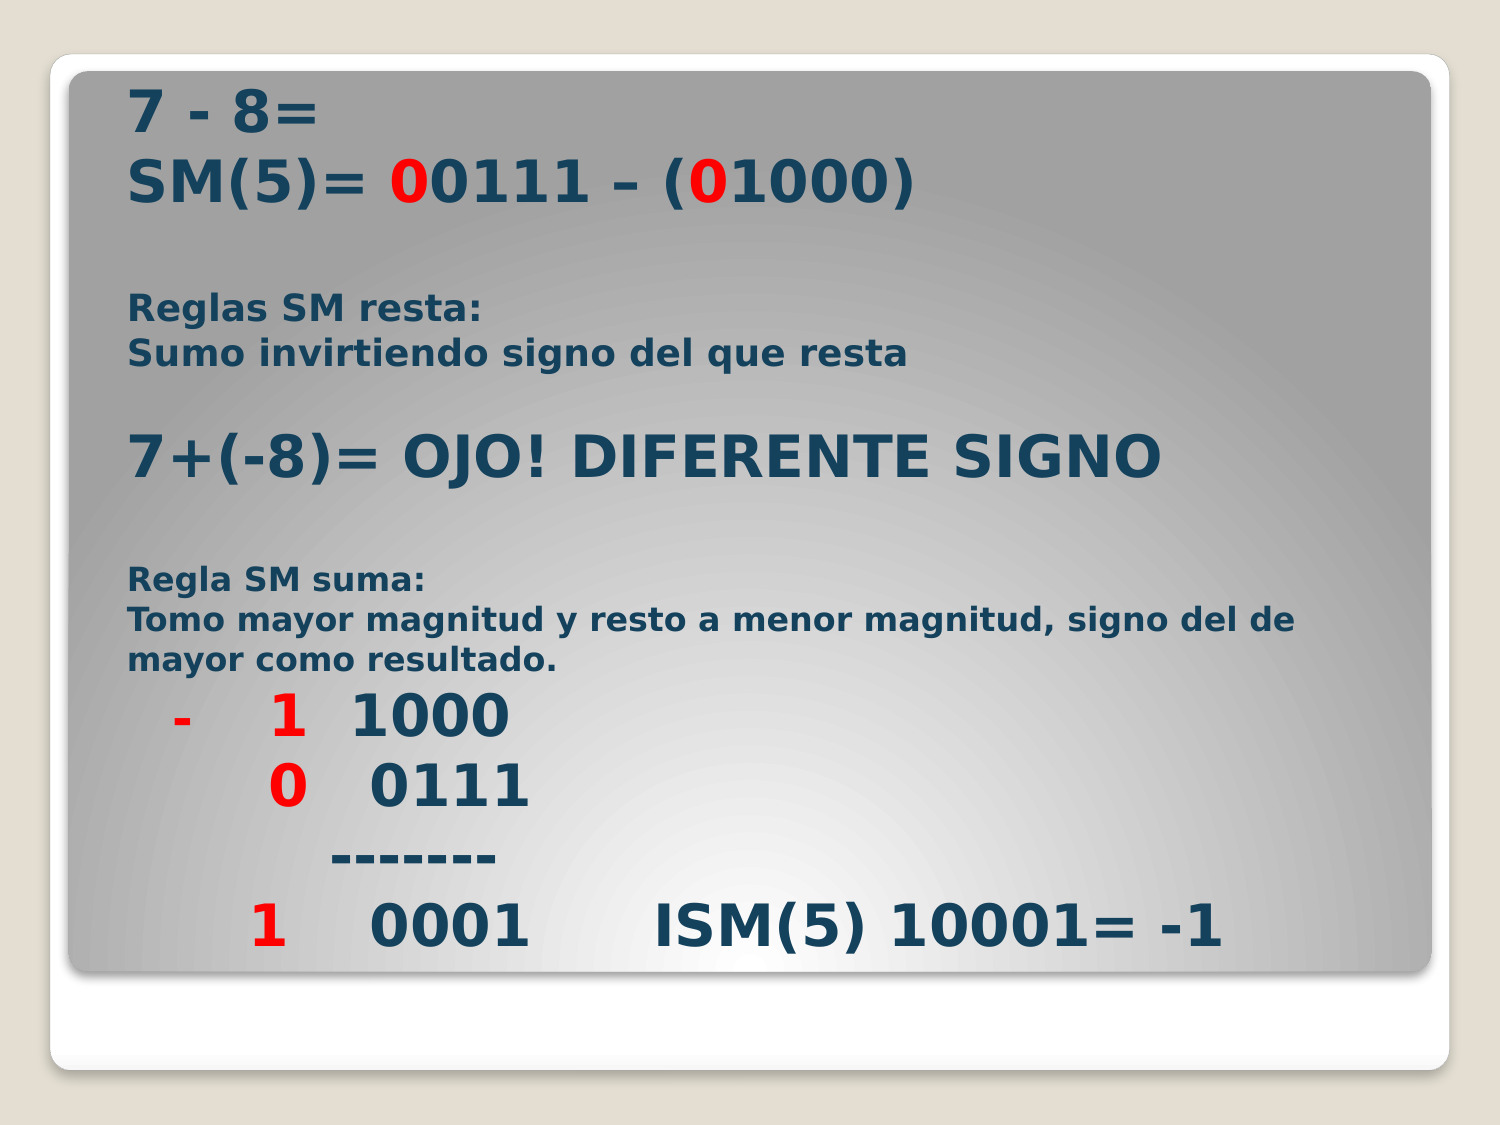

7 - 8=
SM(5)= 00111 – (01000)

Reglas SM resta:
Sumo invirtiendo signo del que resta
7+(-8)= OJO! DIFERENTE SIGNO
Regla SM suma:
Tomo mayor magnitud y resto a menor magnitud, signo del de mayor como resultado.
    -      1  1000
       0   0111
          -------
      1    0001      ISM(5) 10001= -1